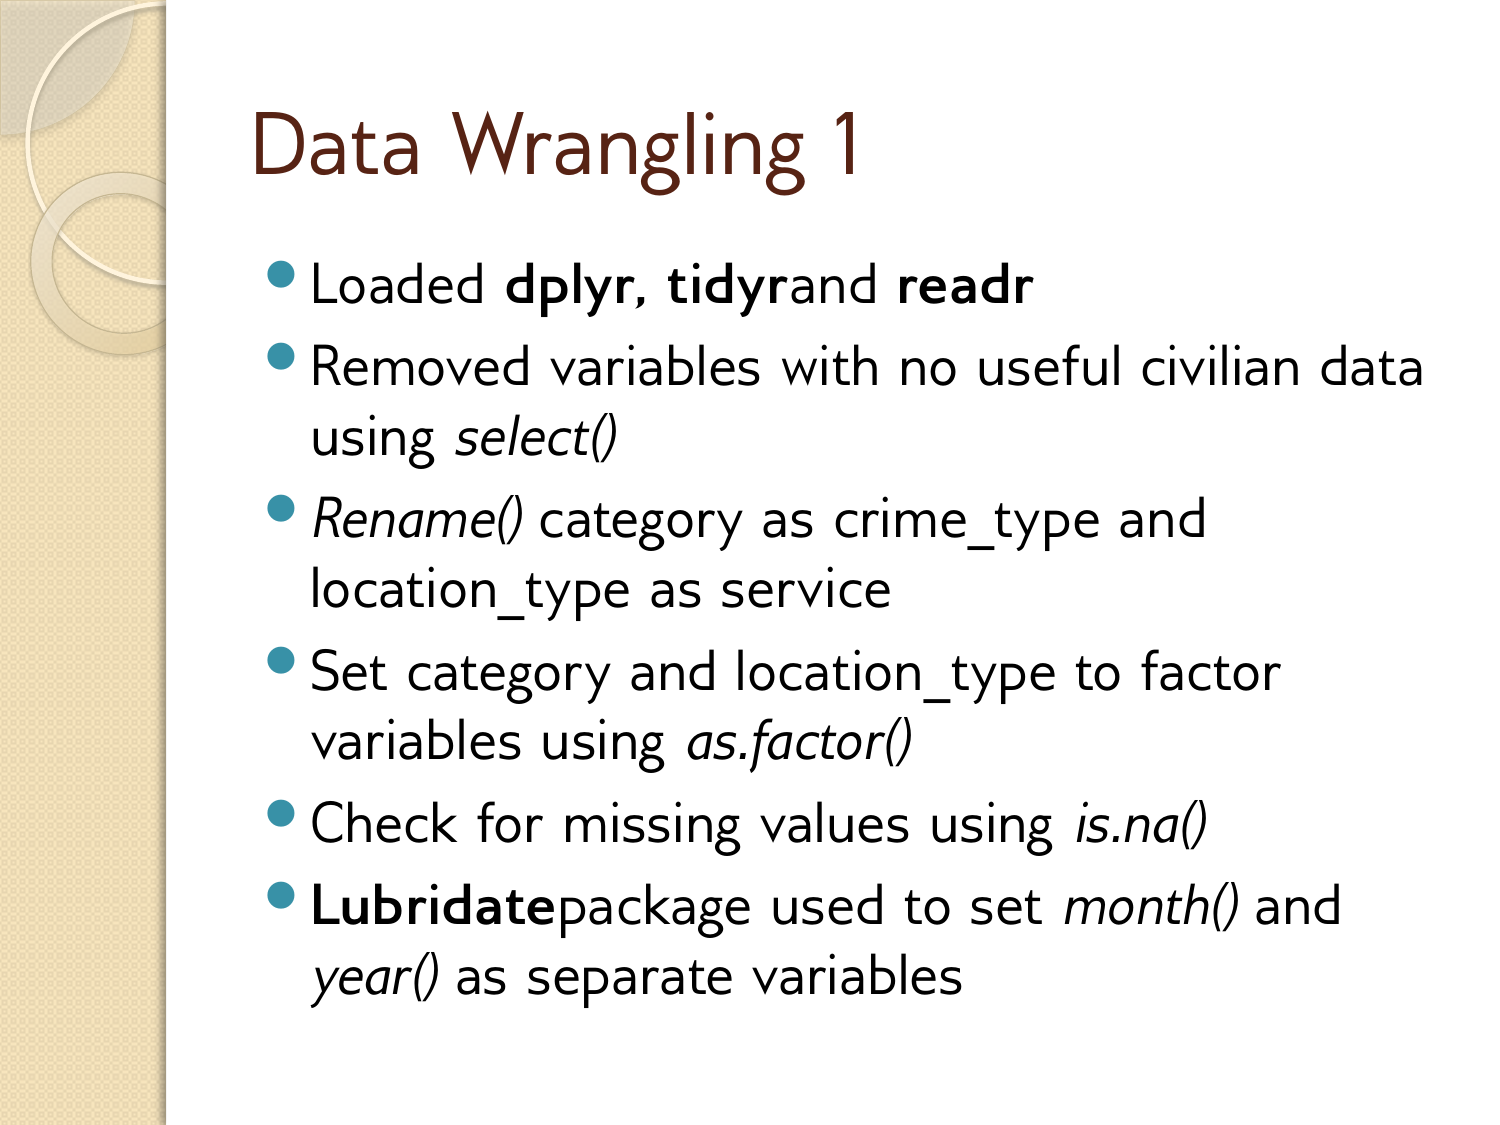

# Data Wrangling 1
Loaded dplyr, tidyrand readr
Removed variables with no useful civilian data using select()
Rename() category as crime_type and location_type as service
Set category and location_type to factor variables using as.factor()
Check for missing values using is.na()
Lubridatepackage used to set month() and year() as separate variables